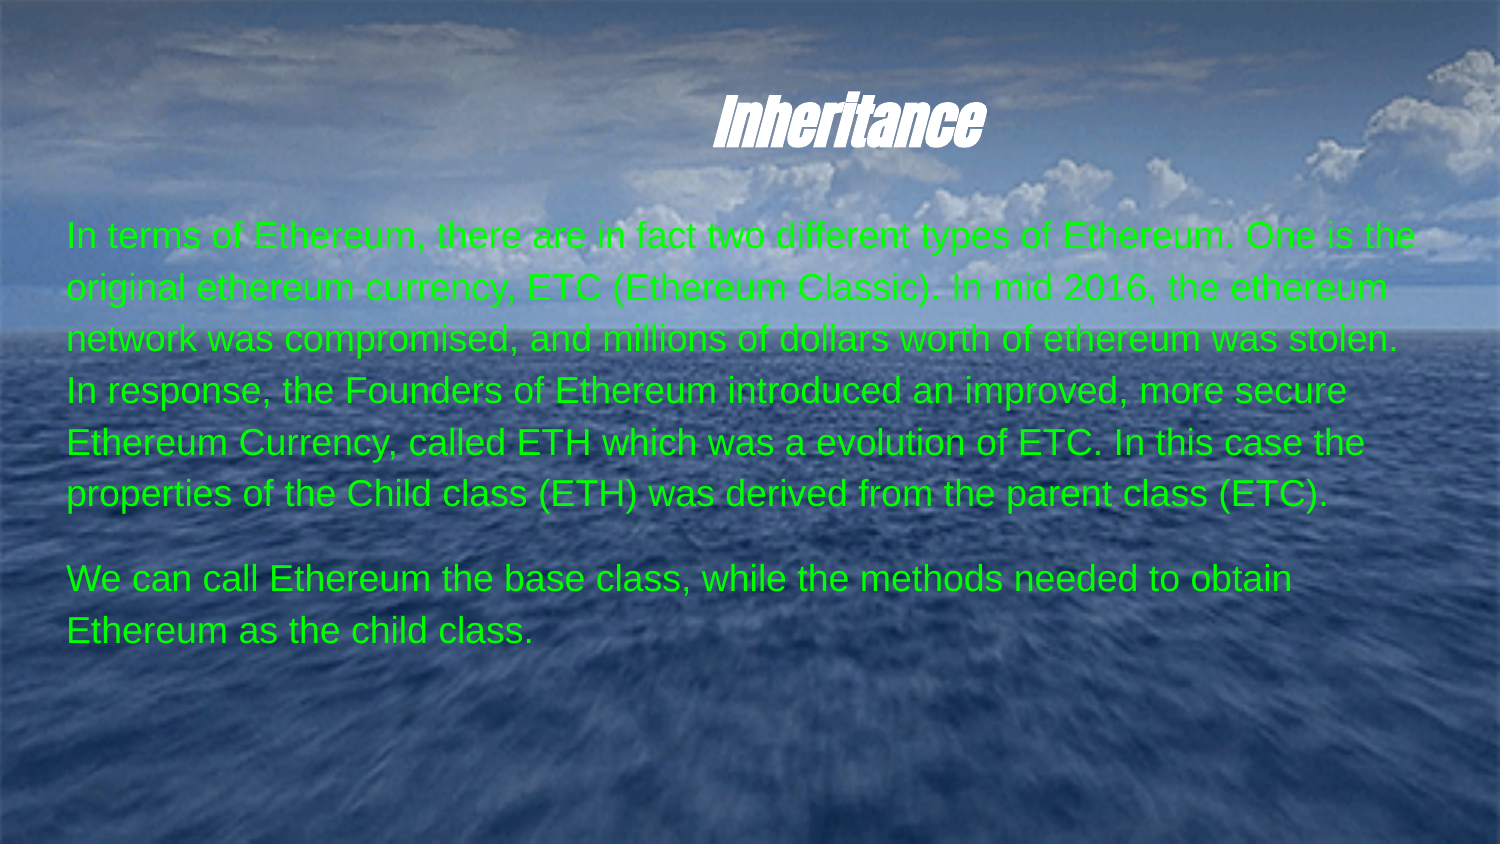

# Inheritance
In terms of Ethereum, there are in fact two different types of Ethereum. One is the original ethereum currency, ETC (Ethereum Classic). In mid 2016, the ethereum network was compromised, and millions of dollars worth of ethereum was stolen.
In response, the Founders of Ethereum introduced an improved, more secure Ethereum Currency, called ETH which was a evolution of ETC. In this case the properties of the Child class (ETH) was derived from the parent class (ETC).
We can call Ethereum the base class, while the methods needed to obtain Ethereum as the child class.